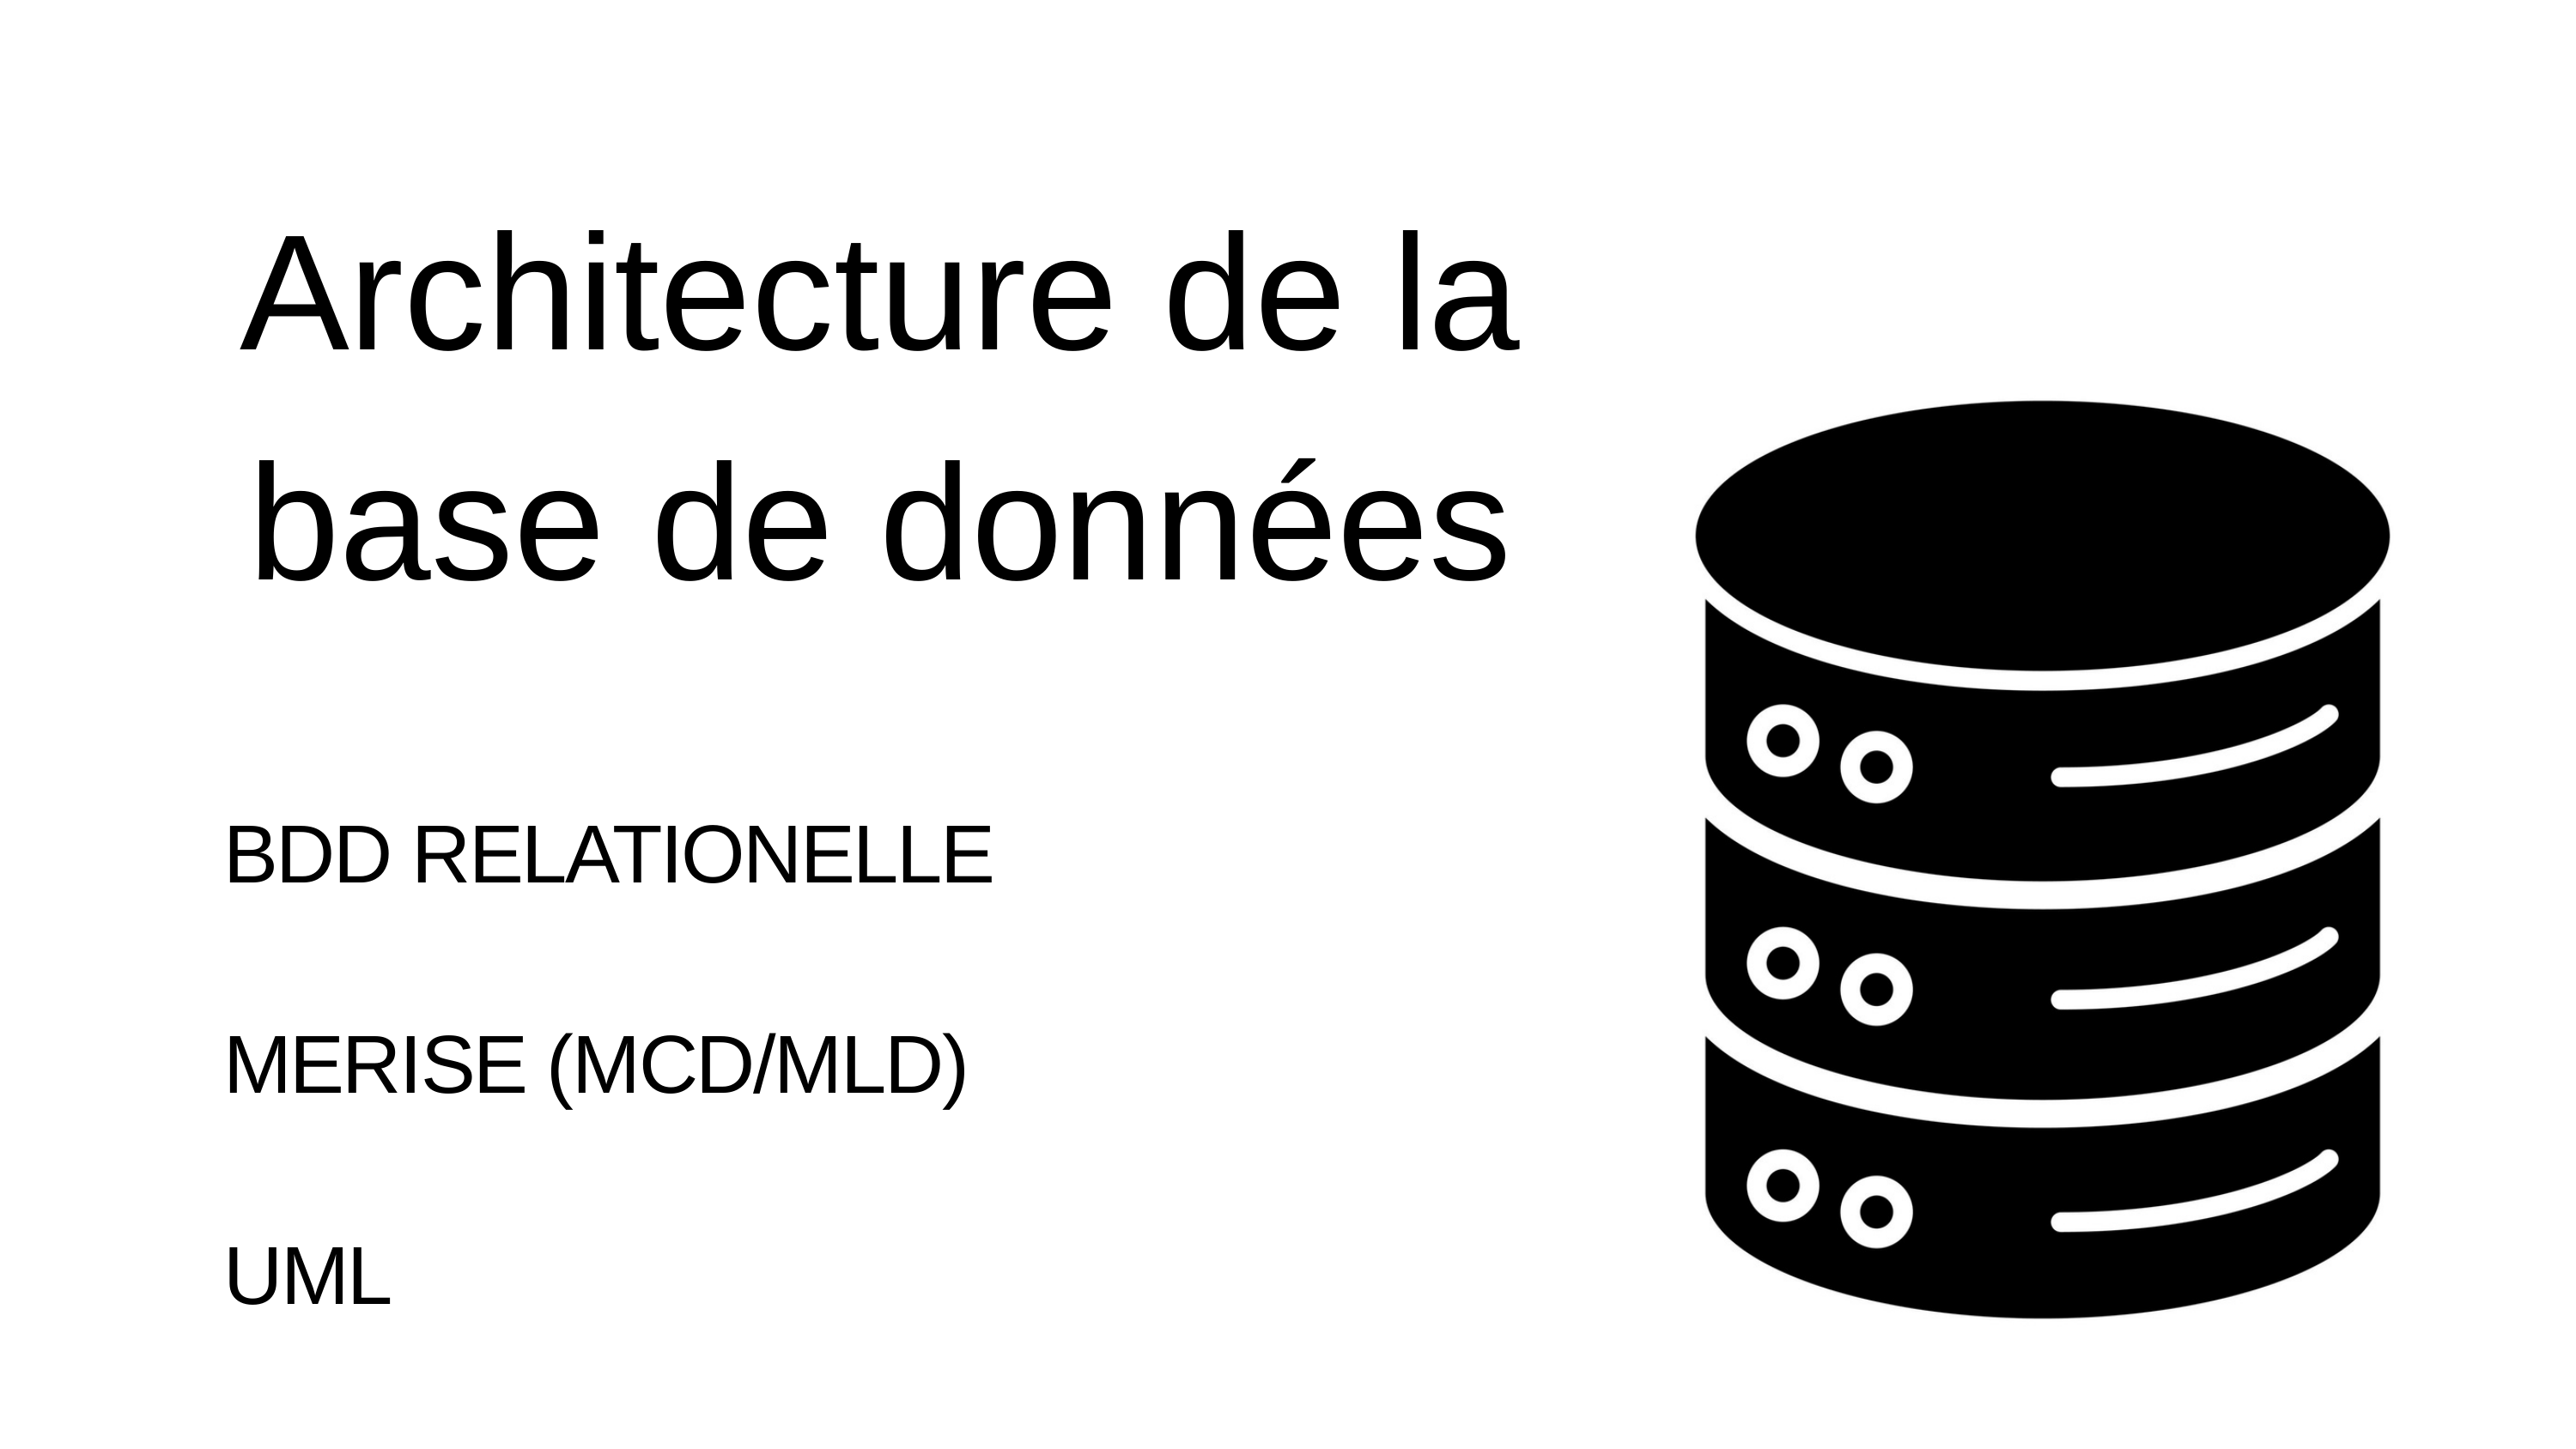

Architecture de la base de données

BDD RELATIONELLE

MERISE (MCD/MLD)

UML